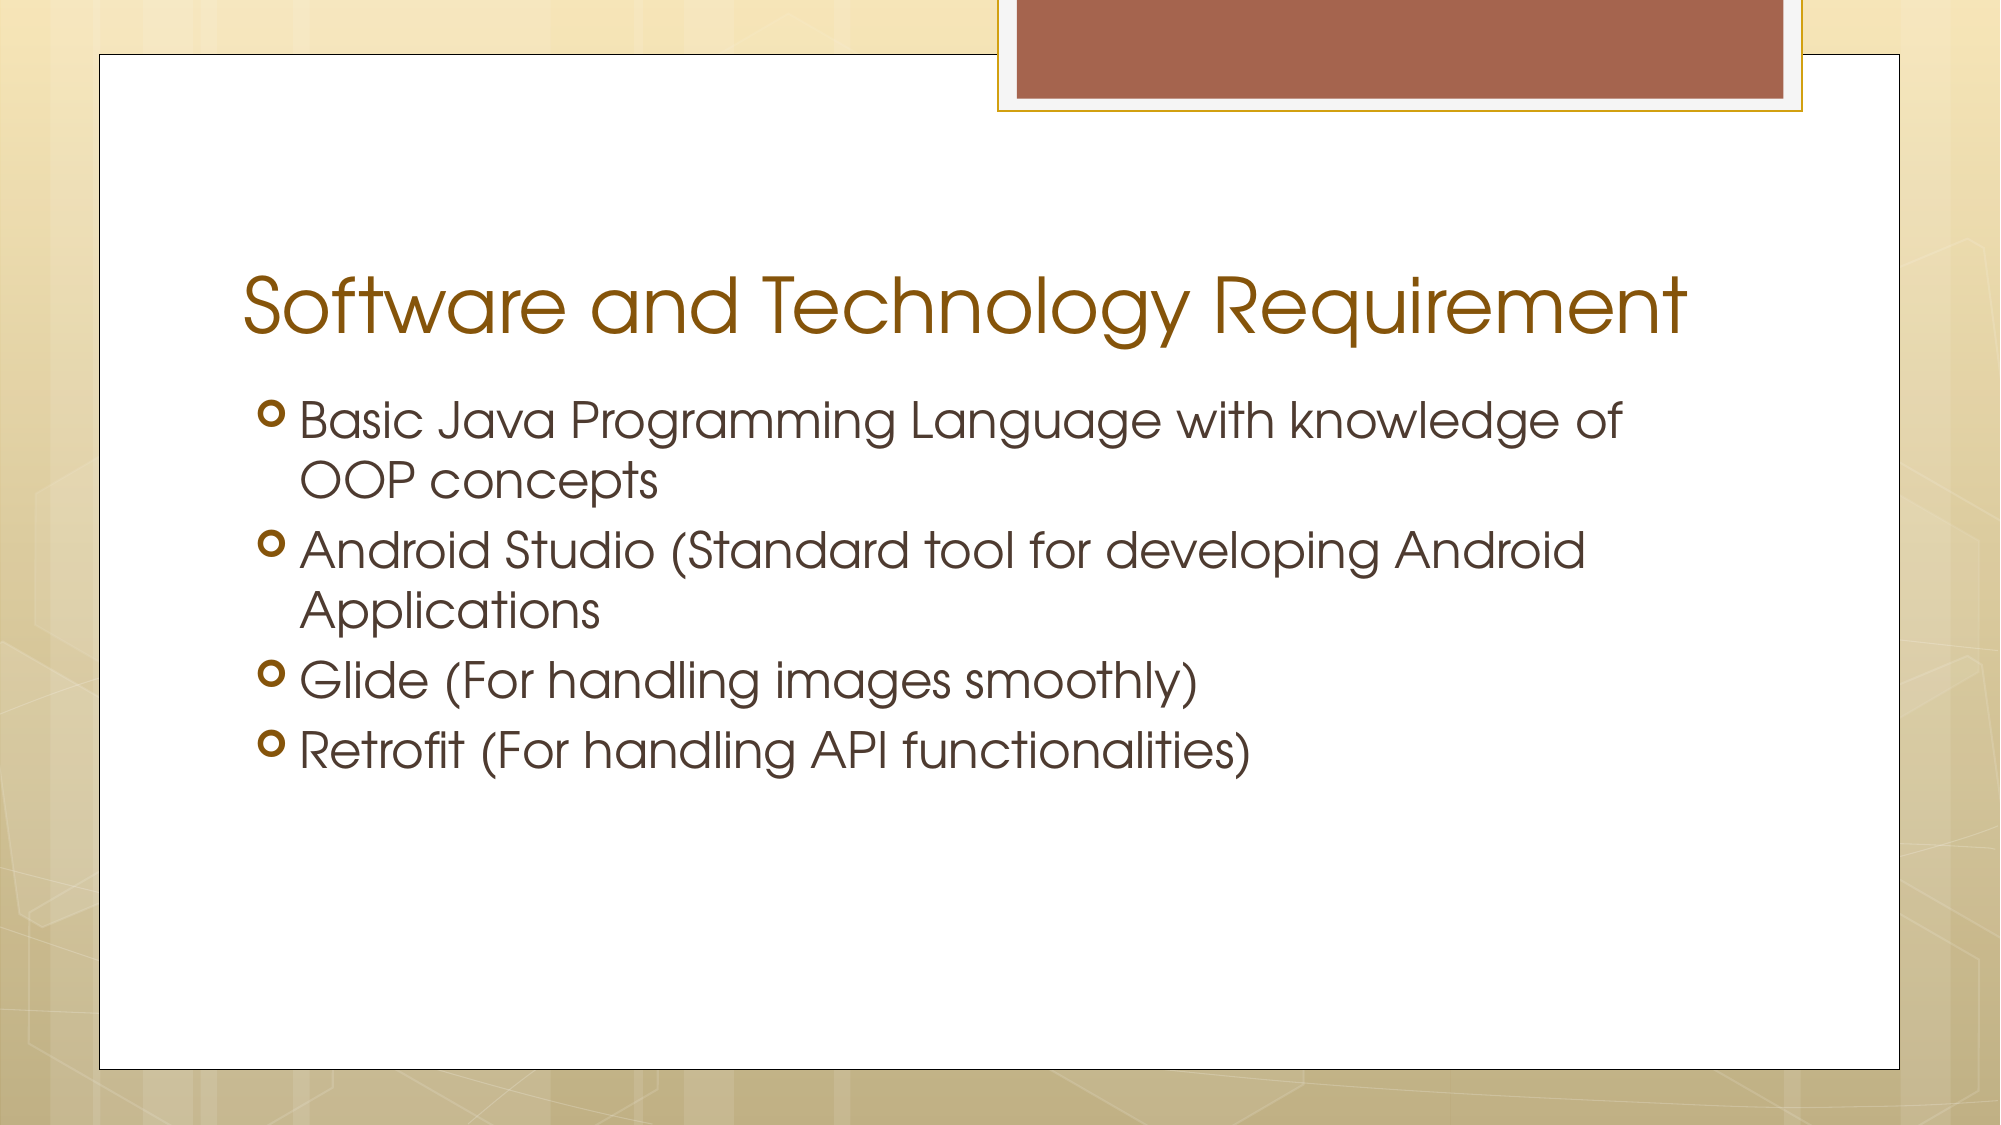

# Software and Technology Requirement
Basic Java Programming Language with knowledge of OOP concepts
Android Studio (Standard tool for developing Android Applications
Glide (For handling images smoothly)
Retrofit (For handling API functionalities)